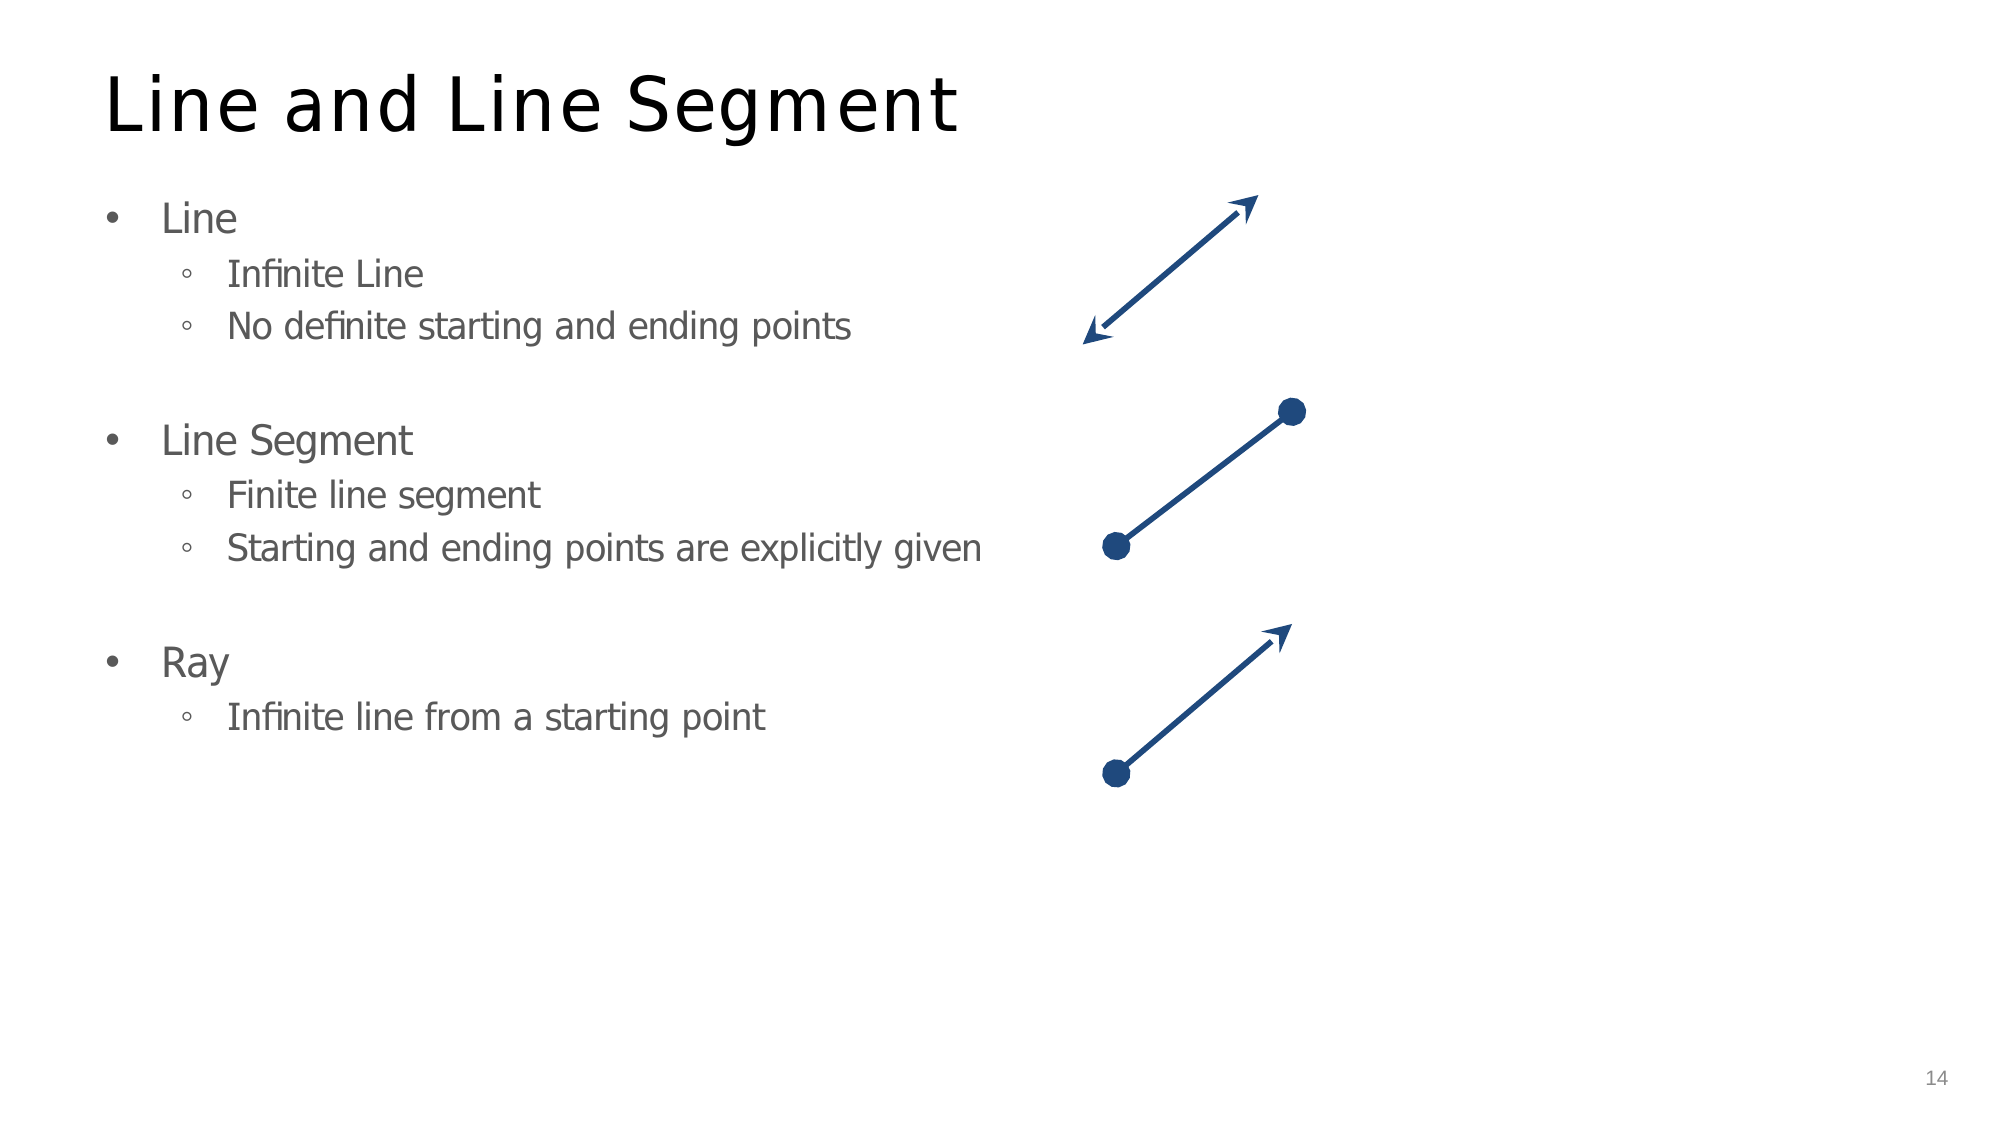

# Line and Line Segment
Line
Infinite Line
No definite starting and ending points

Line Segment
Finite line segment
Starting and ending points are explicitly given

Ray
Infinite line from a starting point
14